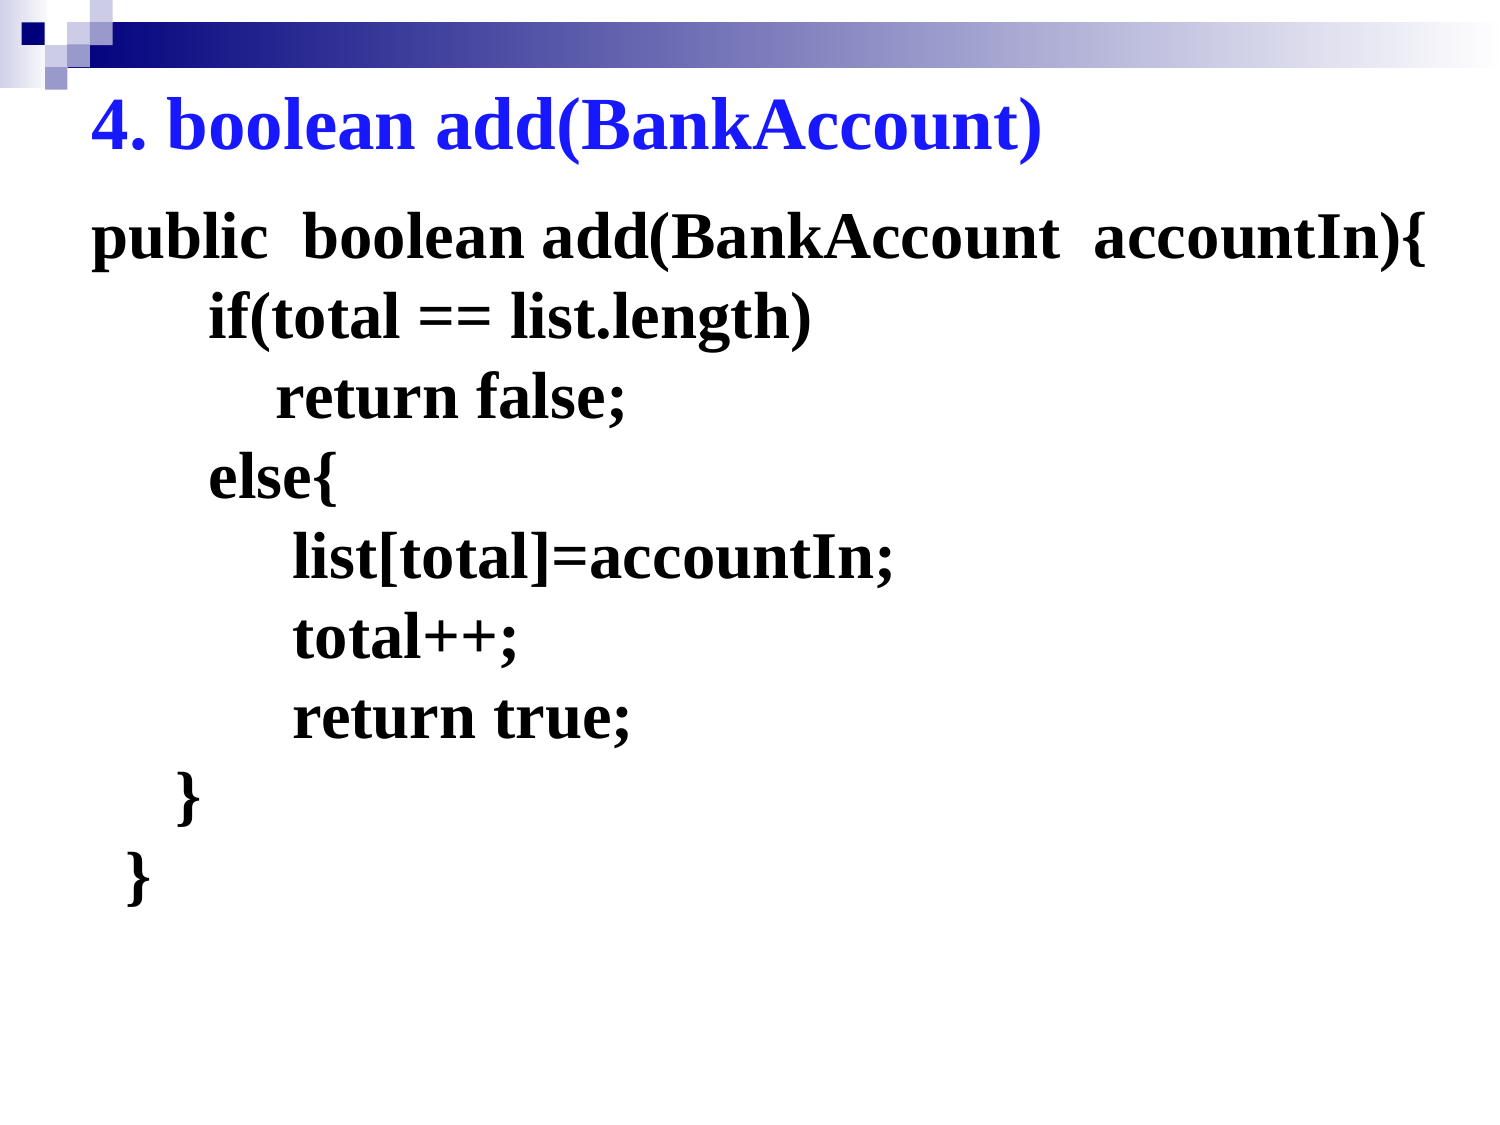

4. boolean add(BankAccount)
public  boolean add(BankAccount  accountIn){
       if(total == list.length)
           return false;
       else{
            list[total]=accountIn;
            total++;
            return true;
     }
  }